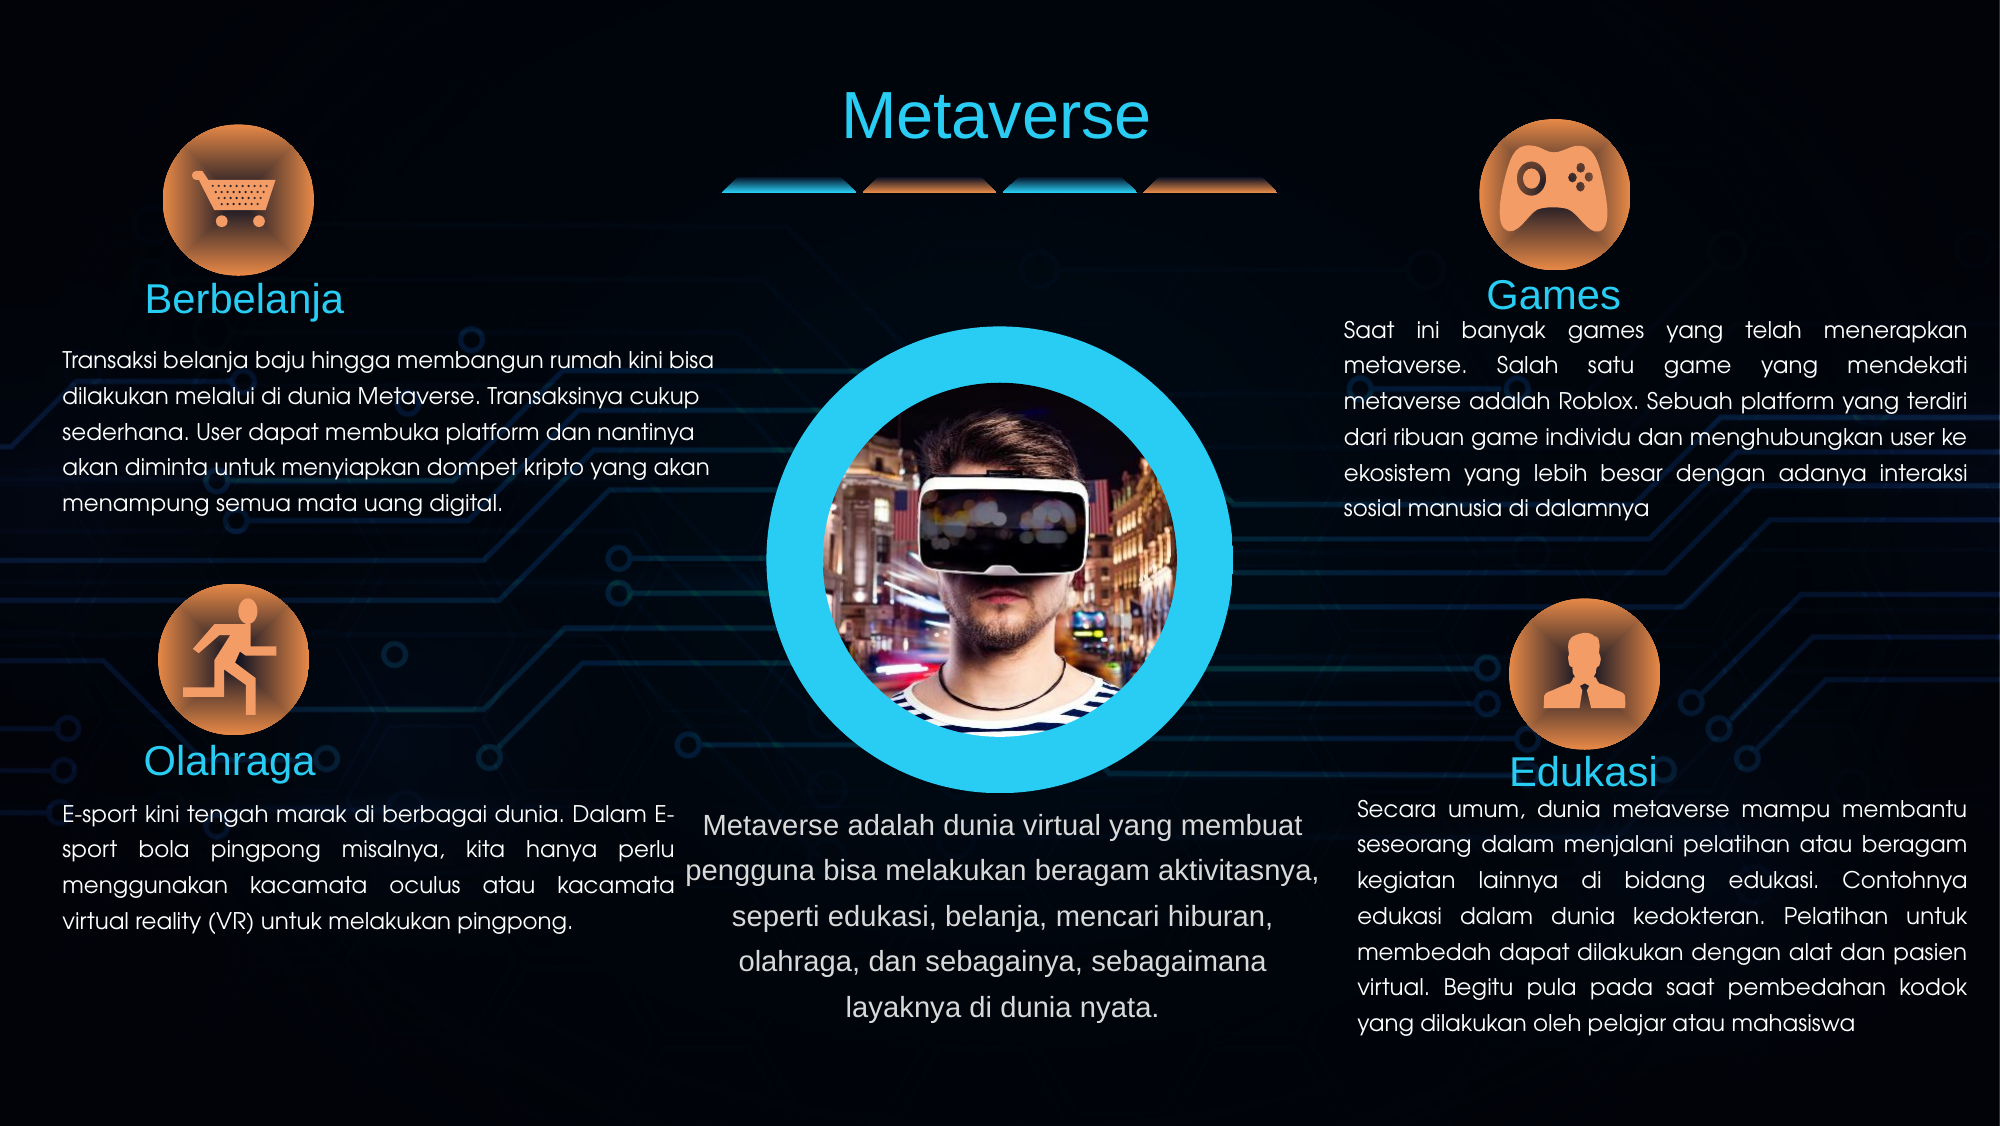

Metaverse

Games
Saat ini banyak games yang telah menerapkan metaverse. Salah satu game yang mendekati metaverse adalah Roblox. Sebuah platform yang terdiri dari ribuan game individu dan menghubungkan user ke ekosistem yang lebih besar dengan adanya interaksi sosial manusia di dalamnya
Olahraga
Edukasi
Secara umum, dunia metaverse mampu membantu seseorang dalam menjalani pelatihan atau beragam kegiatan lainnya di bidang edukasi. Contohnya edukasi dalam dunia kedokteran. Pelatihan untuk membedah dapat dilakukan dengan alat dan pasien virtual. Begitu pula pada saat pembedahan kodok yang dilakukan oleh pelajar atau mahasiswa
E-sport kini tengah marak di berbagai dunia. Dalam E-sport bola pingpong misalnya, kita hanya perlu menggunakan kacamata oculus atau kacamata virtual reality (VR) untuk melakukan pingpong.
Berbelanja
Transaksi belanja baju hingga membangun rumah kini bisa
dilakukan melalui di dunia Metaverse. Transaksinya cukup
sederhana. User dapat membuka platform dan nantinya
akan diminta untuk menyiapkan dompet kripto yang akan
menampung semua mata uang digital.

Metaverse adalah dunia virtual yang membuat pengguna bisa melakukan beragam aktivitasnya, seperti edukasi, belanja, mencari hiburan, olahraga, dan sebagainya, sebagaimana layaknya di dunia nyata.